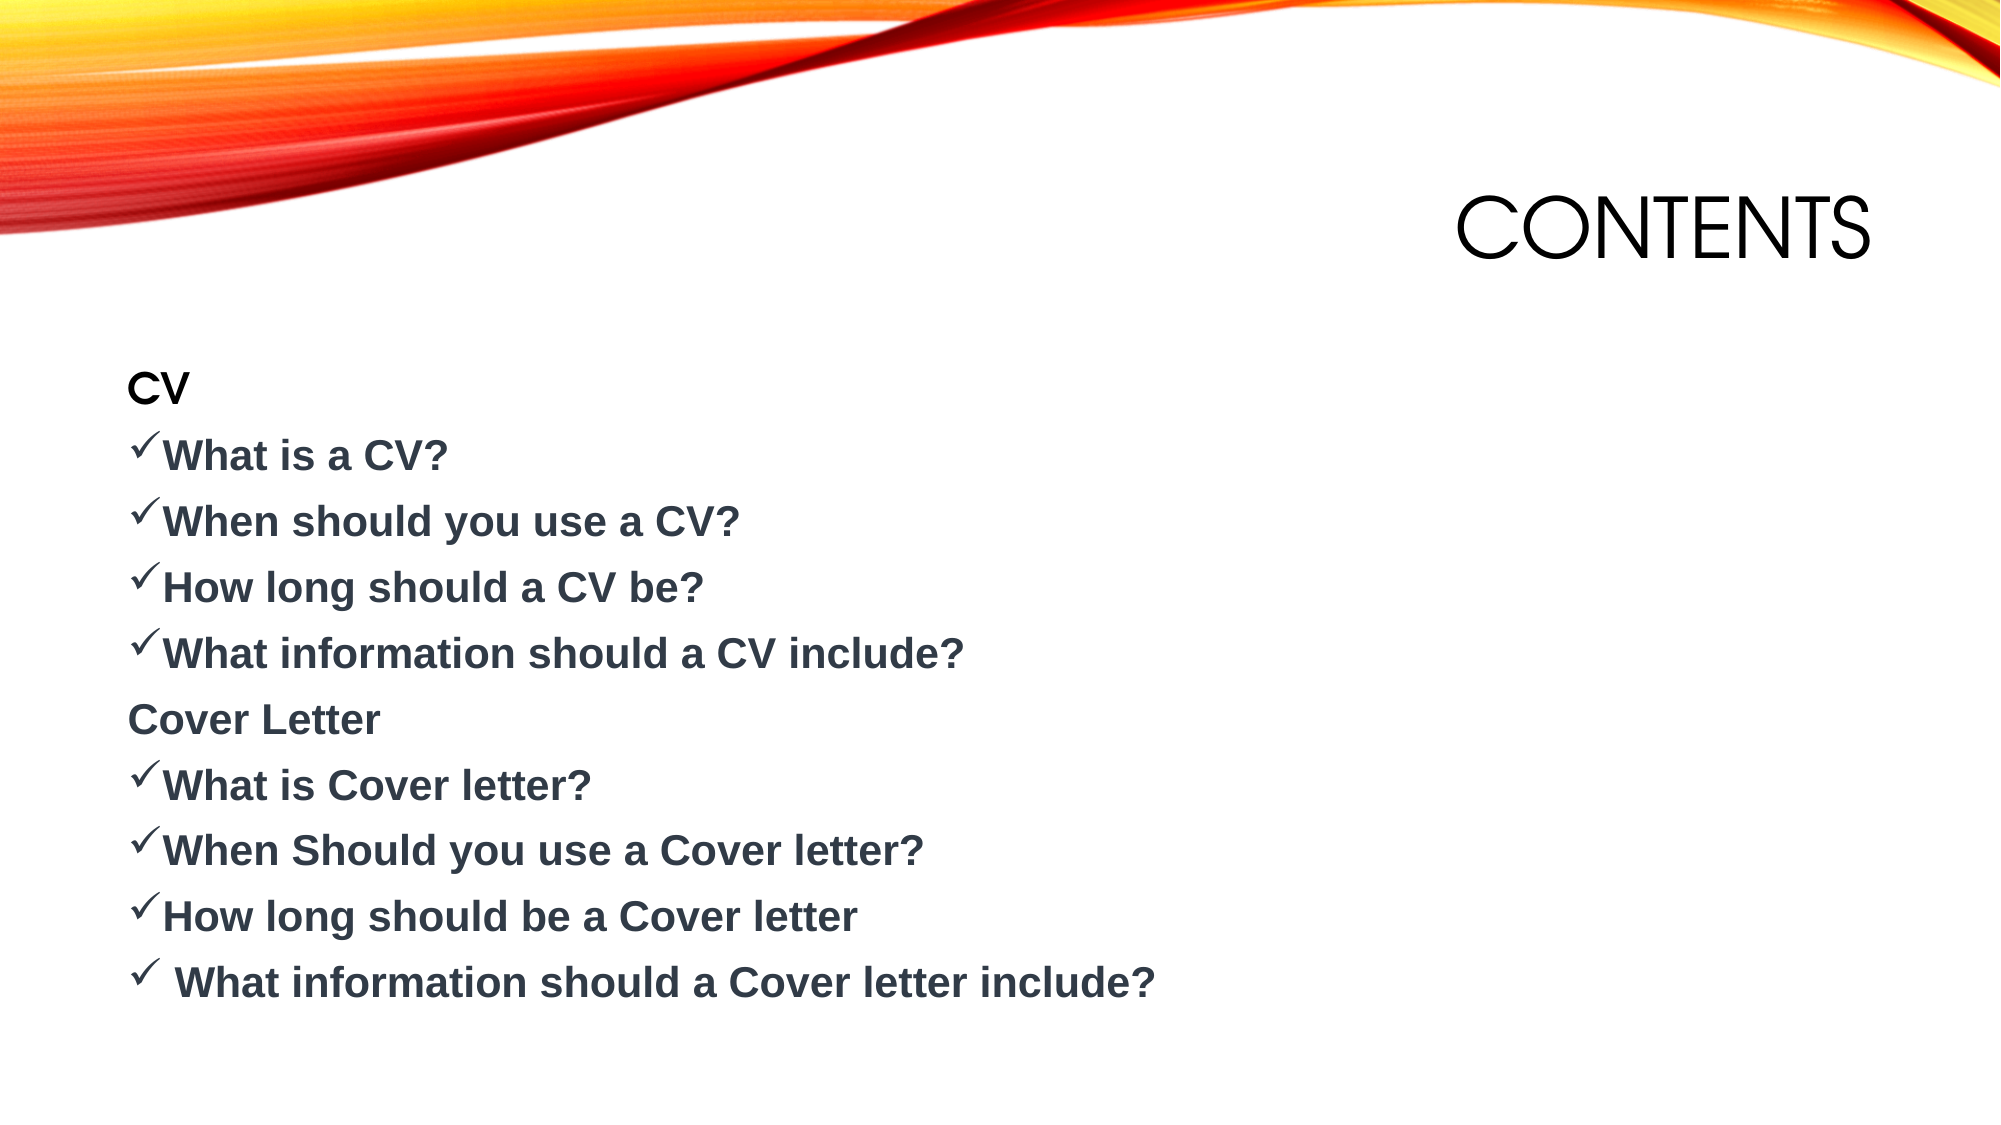

# Contents
CV
What is a CV?
When should you use a CV?
How long should a CV be?
What information should a CV include?
Cover Letter
What is Cover letter?
When Should you use a Cover letter?
How long should be a Cover letter
 What information should a Cover letter include?